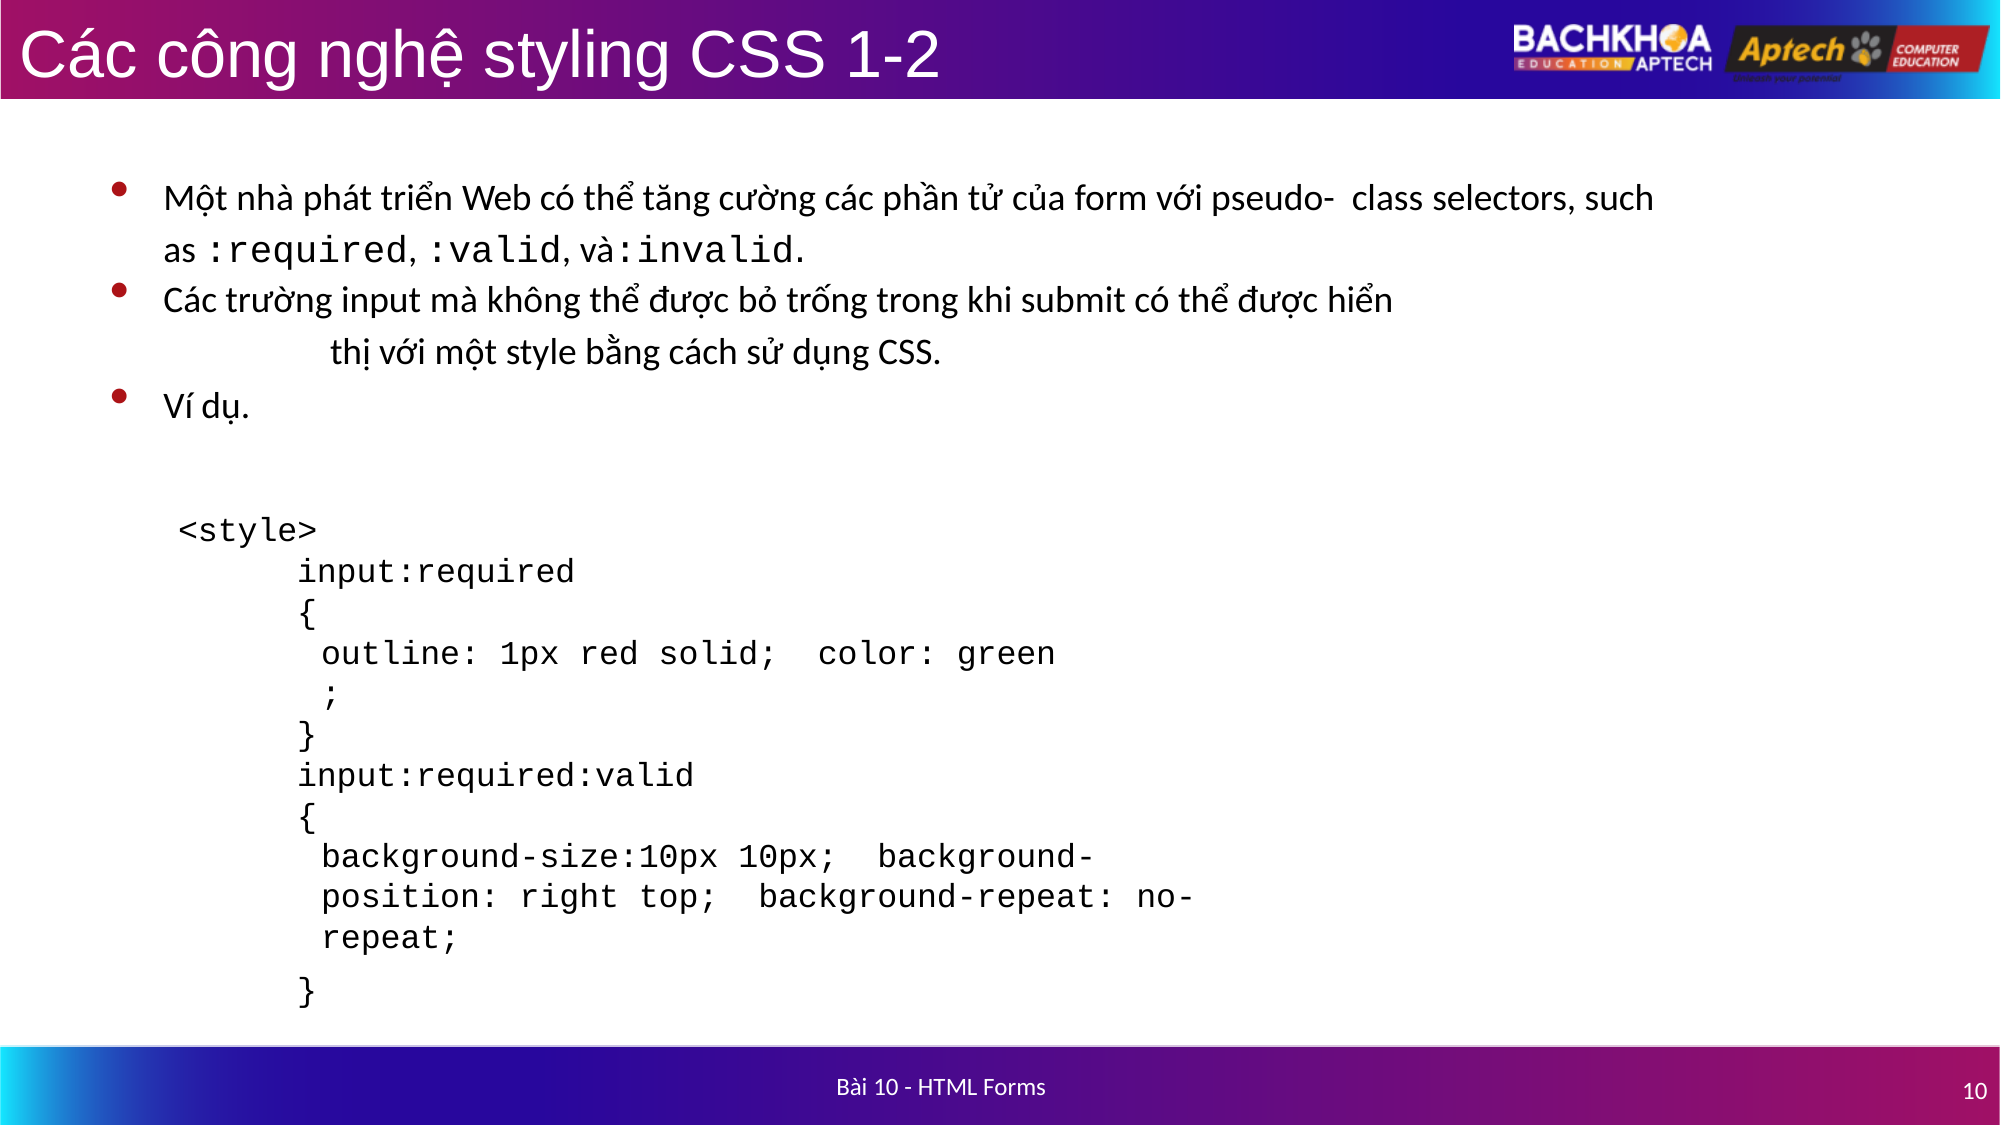

# Các công nghệ styling CSS 1-2
Một nhà phát triển Web có thể tăng cường các phần tử của form với pseudo-  class selectors, such as :required, :valid, và:invalid.
Các trường input mà không thể được bỏ trống trong khi submit có thể được hiển
thị với một style bằng cách sử dụng CSS.
Ví dụ.

<style>
input:required
{
outline: 1px red solid;  color: green ;
}
input:required:valid
{
background-size:10px 10px;  background-position: right top;  background-repeat: no-repeat;
}
Bài 10 - HTML Forms
10